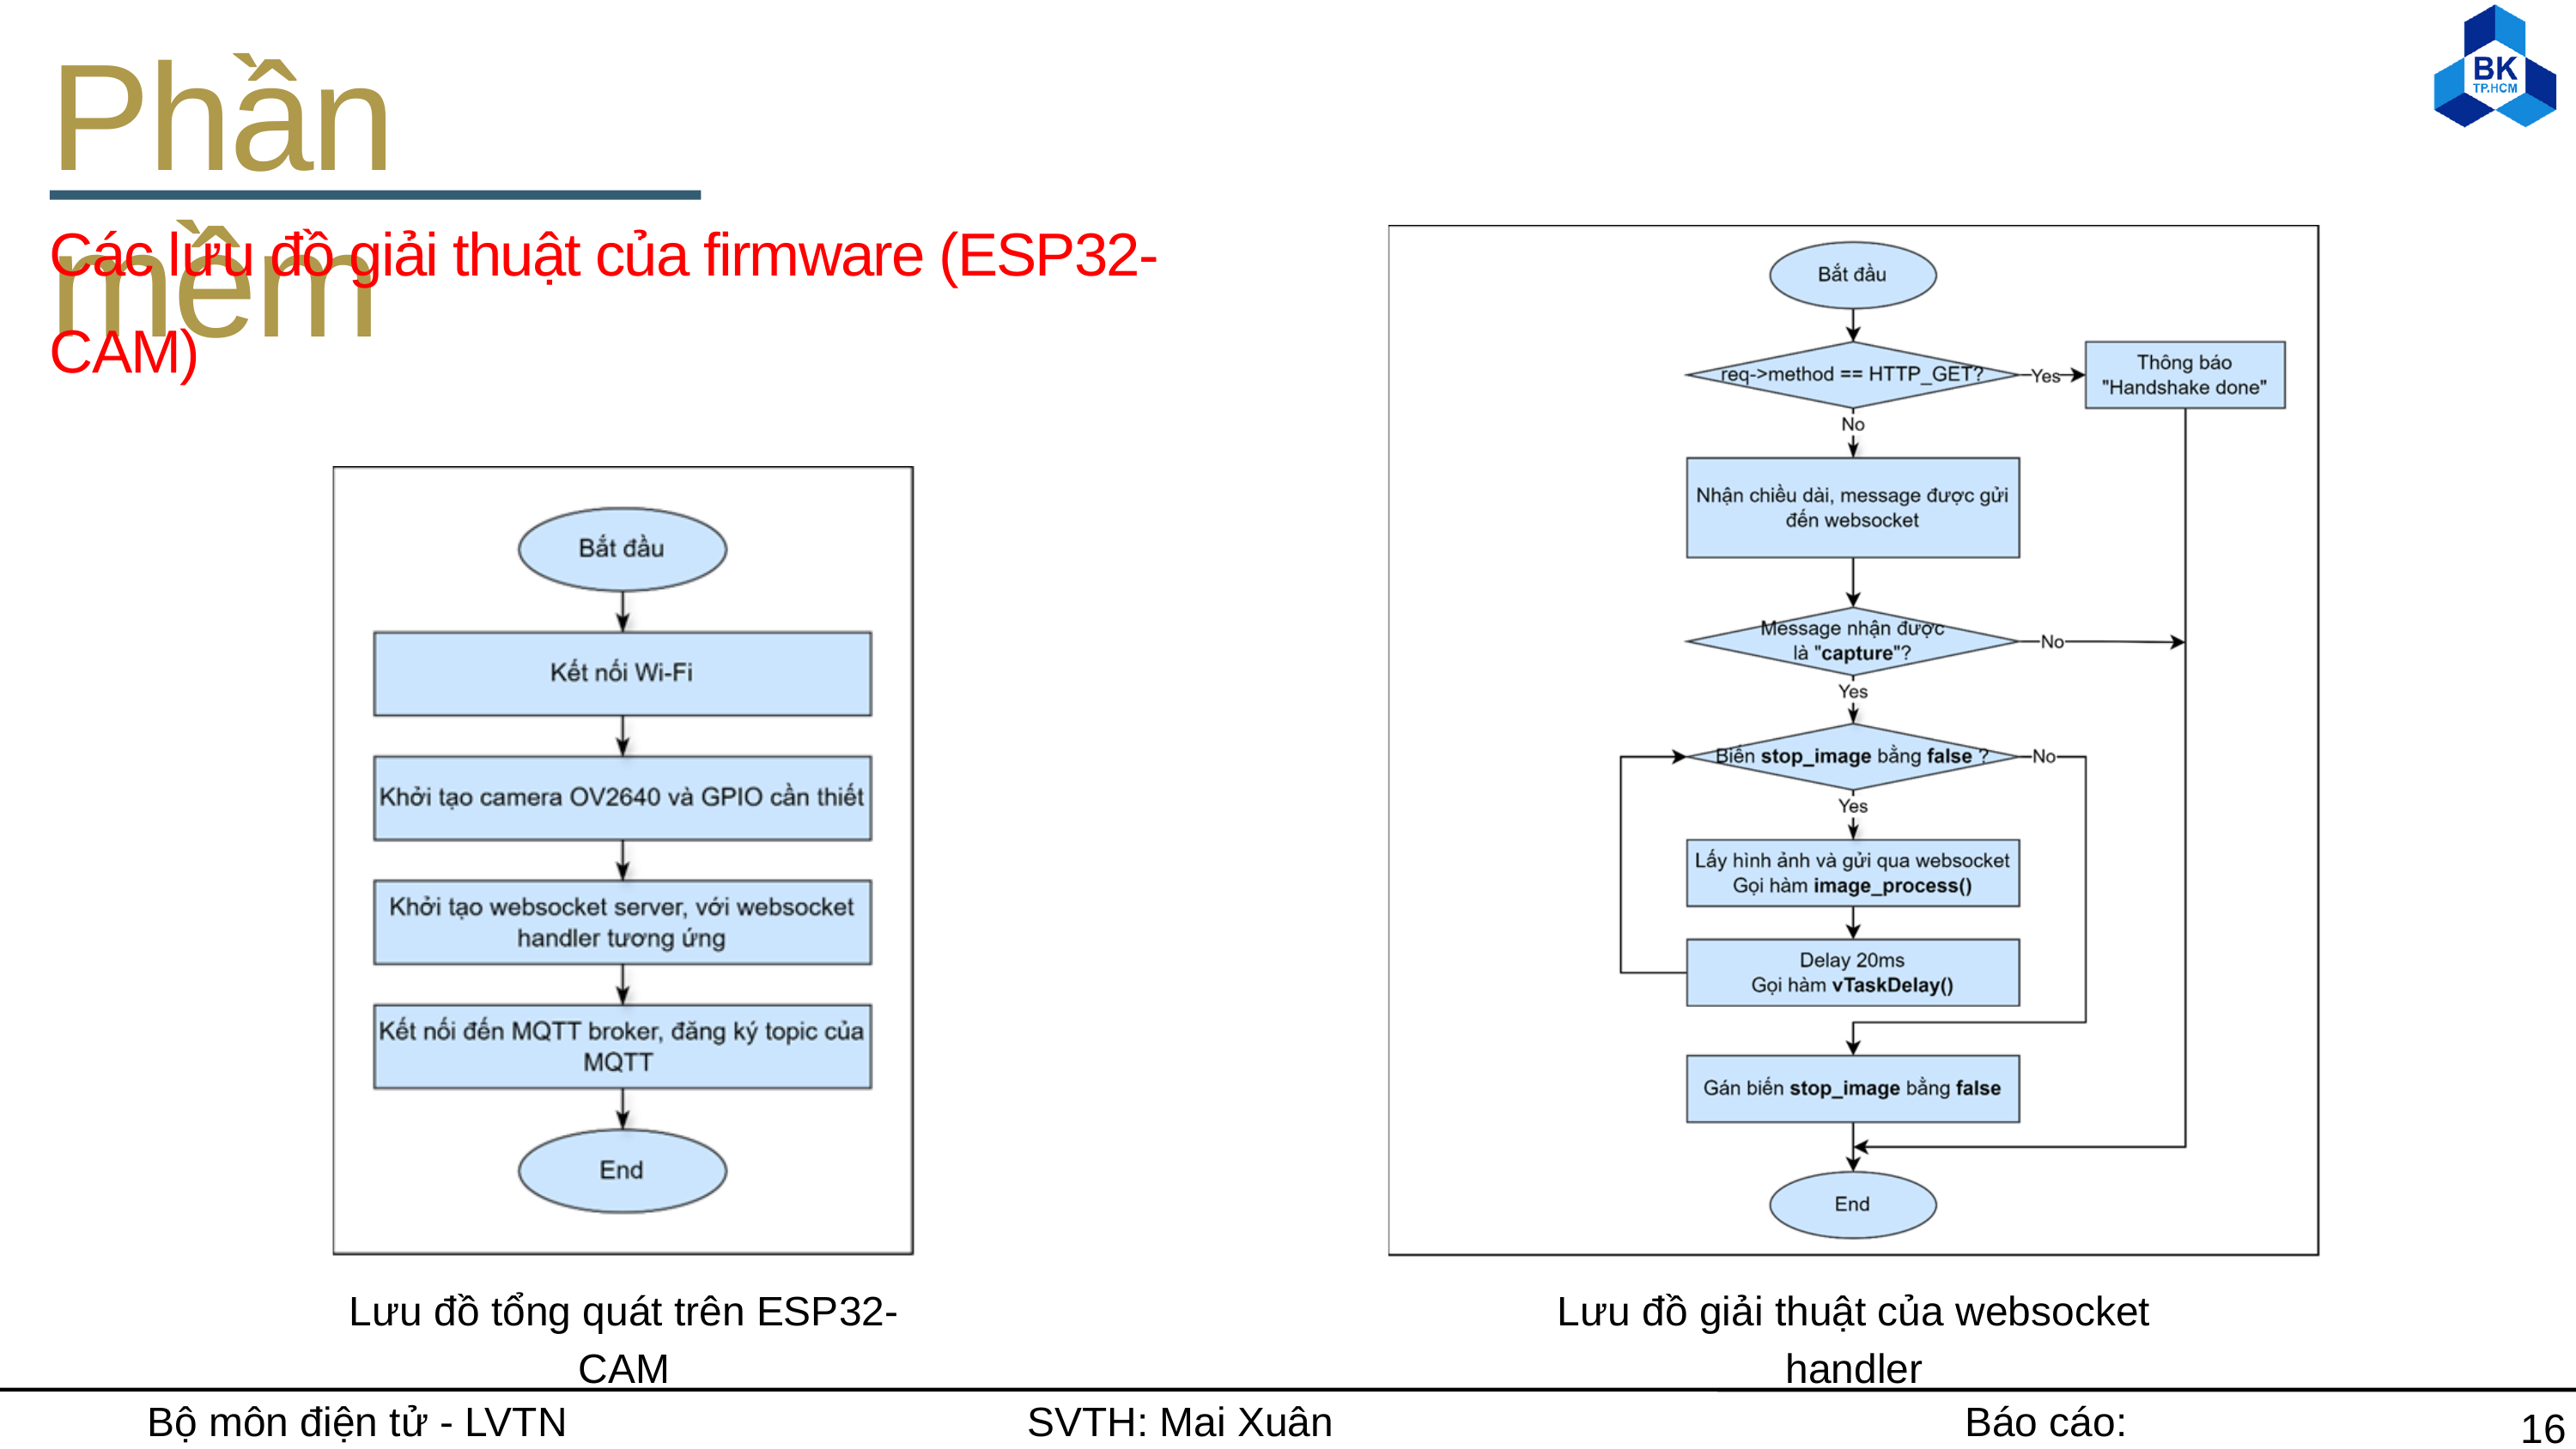

Phần mềm
Các lưu đồ giải thuật của firmware (ESP32-CAM)

Lưu đồ giải thuật của websocket handler
Lưu đồ tổng quát trên ESP32-CAM
Bộ môn điện tử - LVTN
SVTH: Mai Xuân Hùng
Báo cáo: 06/06/2024
16